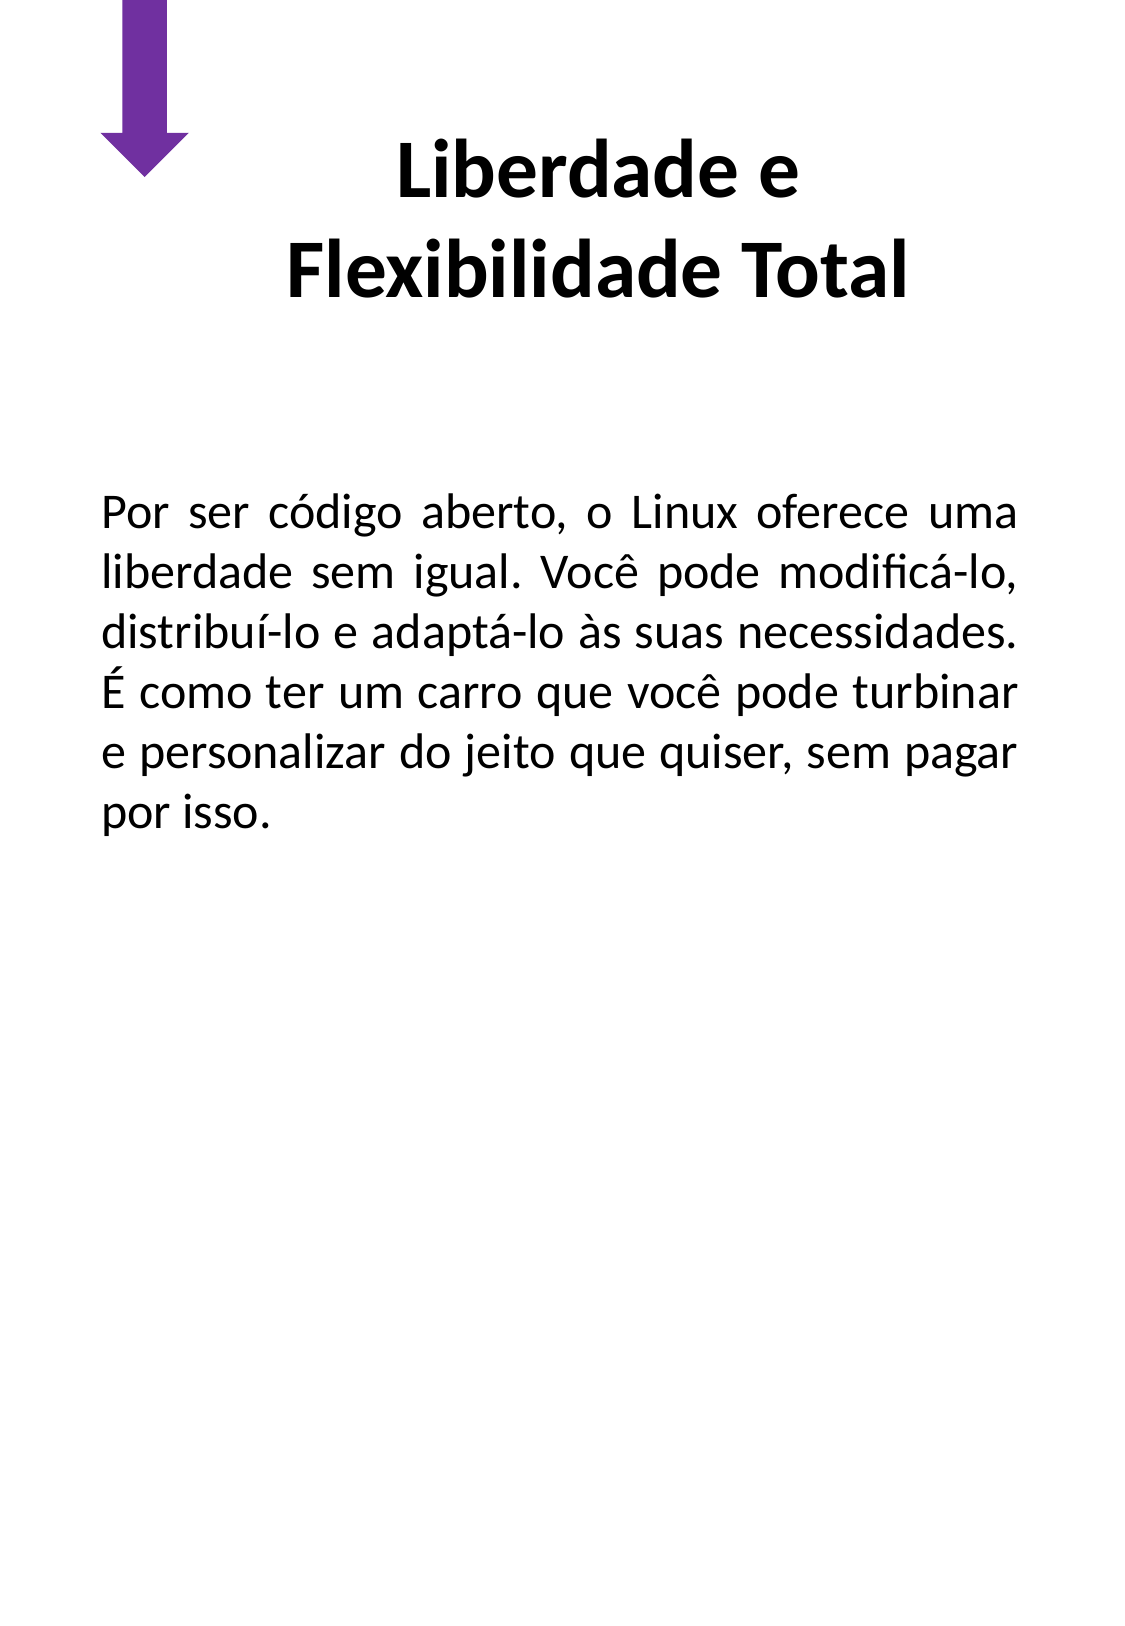

Liberdade e Flexibilidade Total
Por ser código aberto, o Linux oferece uma liberdade sem igual. Você pode modificá-lo, distribuí-lo e adaptá-lo às suas necessidades. É como ter um carro que você pode turbinar e personalizar do jeito que quiser, sem pagar por isso.